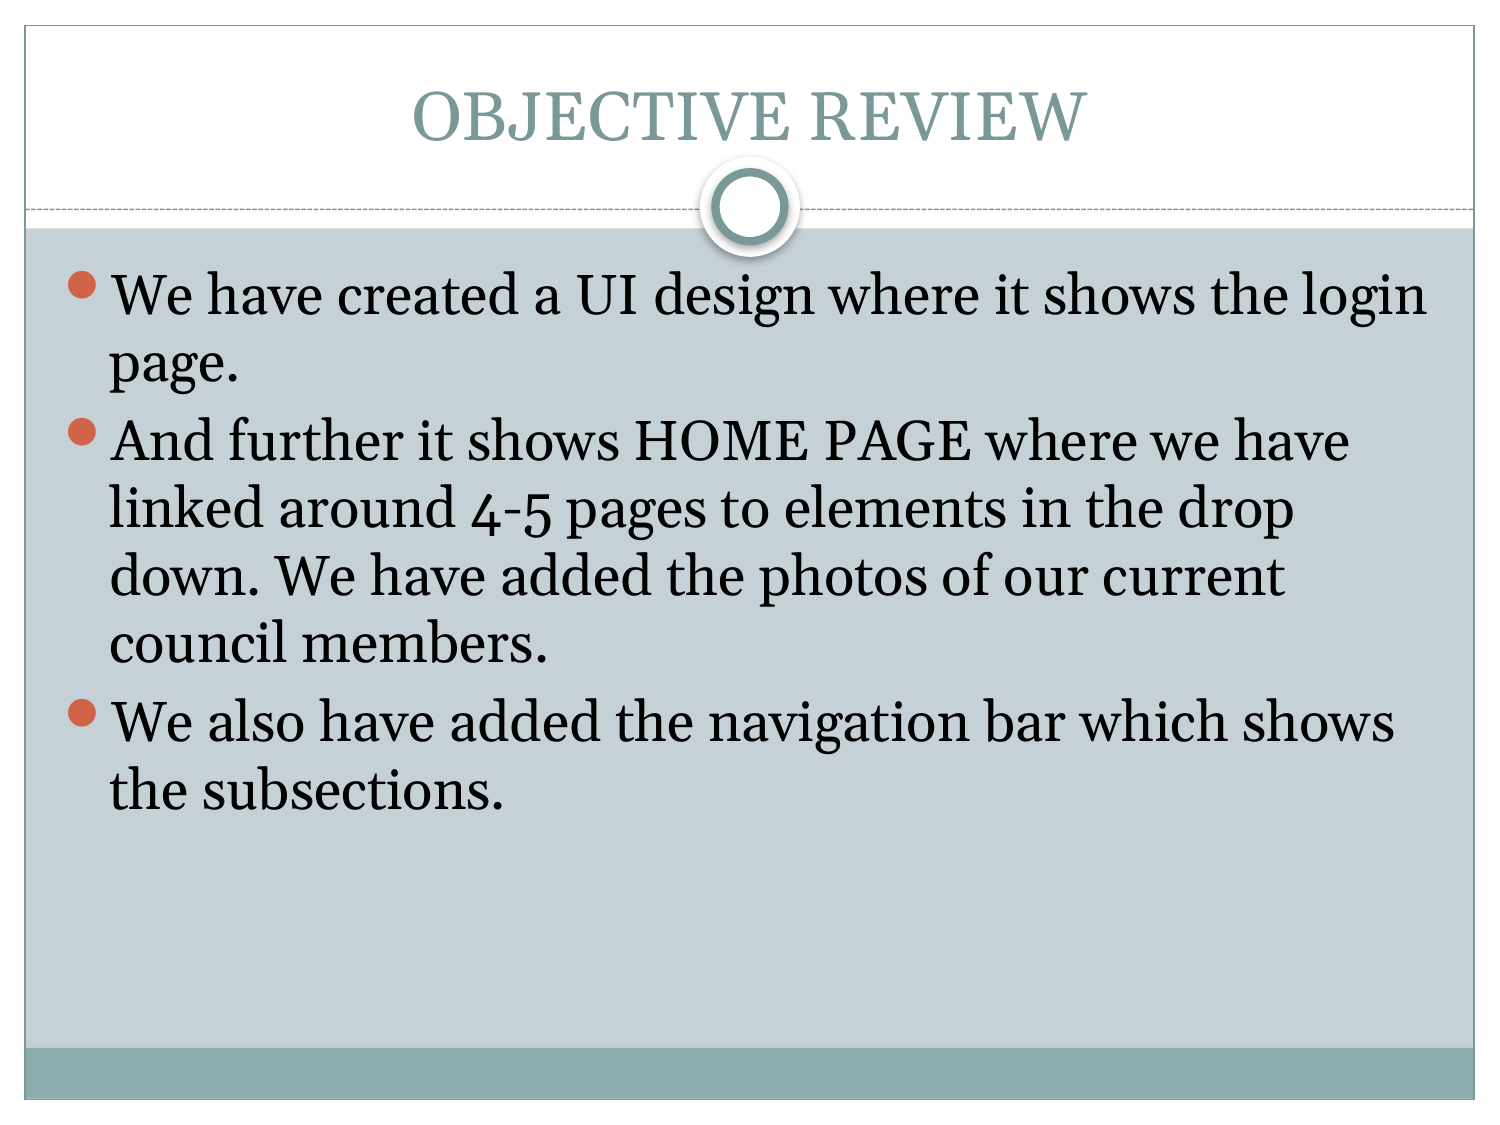

# OBJECTIVE REVIEW
We have created a UI design where it shows the login page.
And further it shows HOME PAGE where we have linked around 4-5 pages to elements in the drop down. We have added the photos of our current council members.
We also have added the navigation bar which shows the subsections.